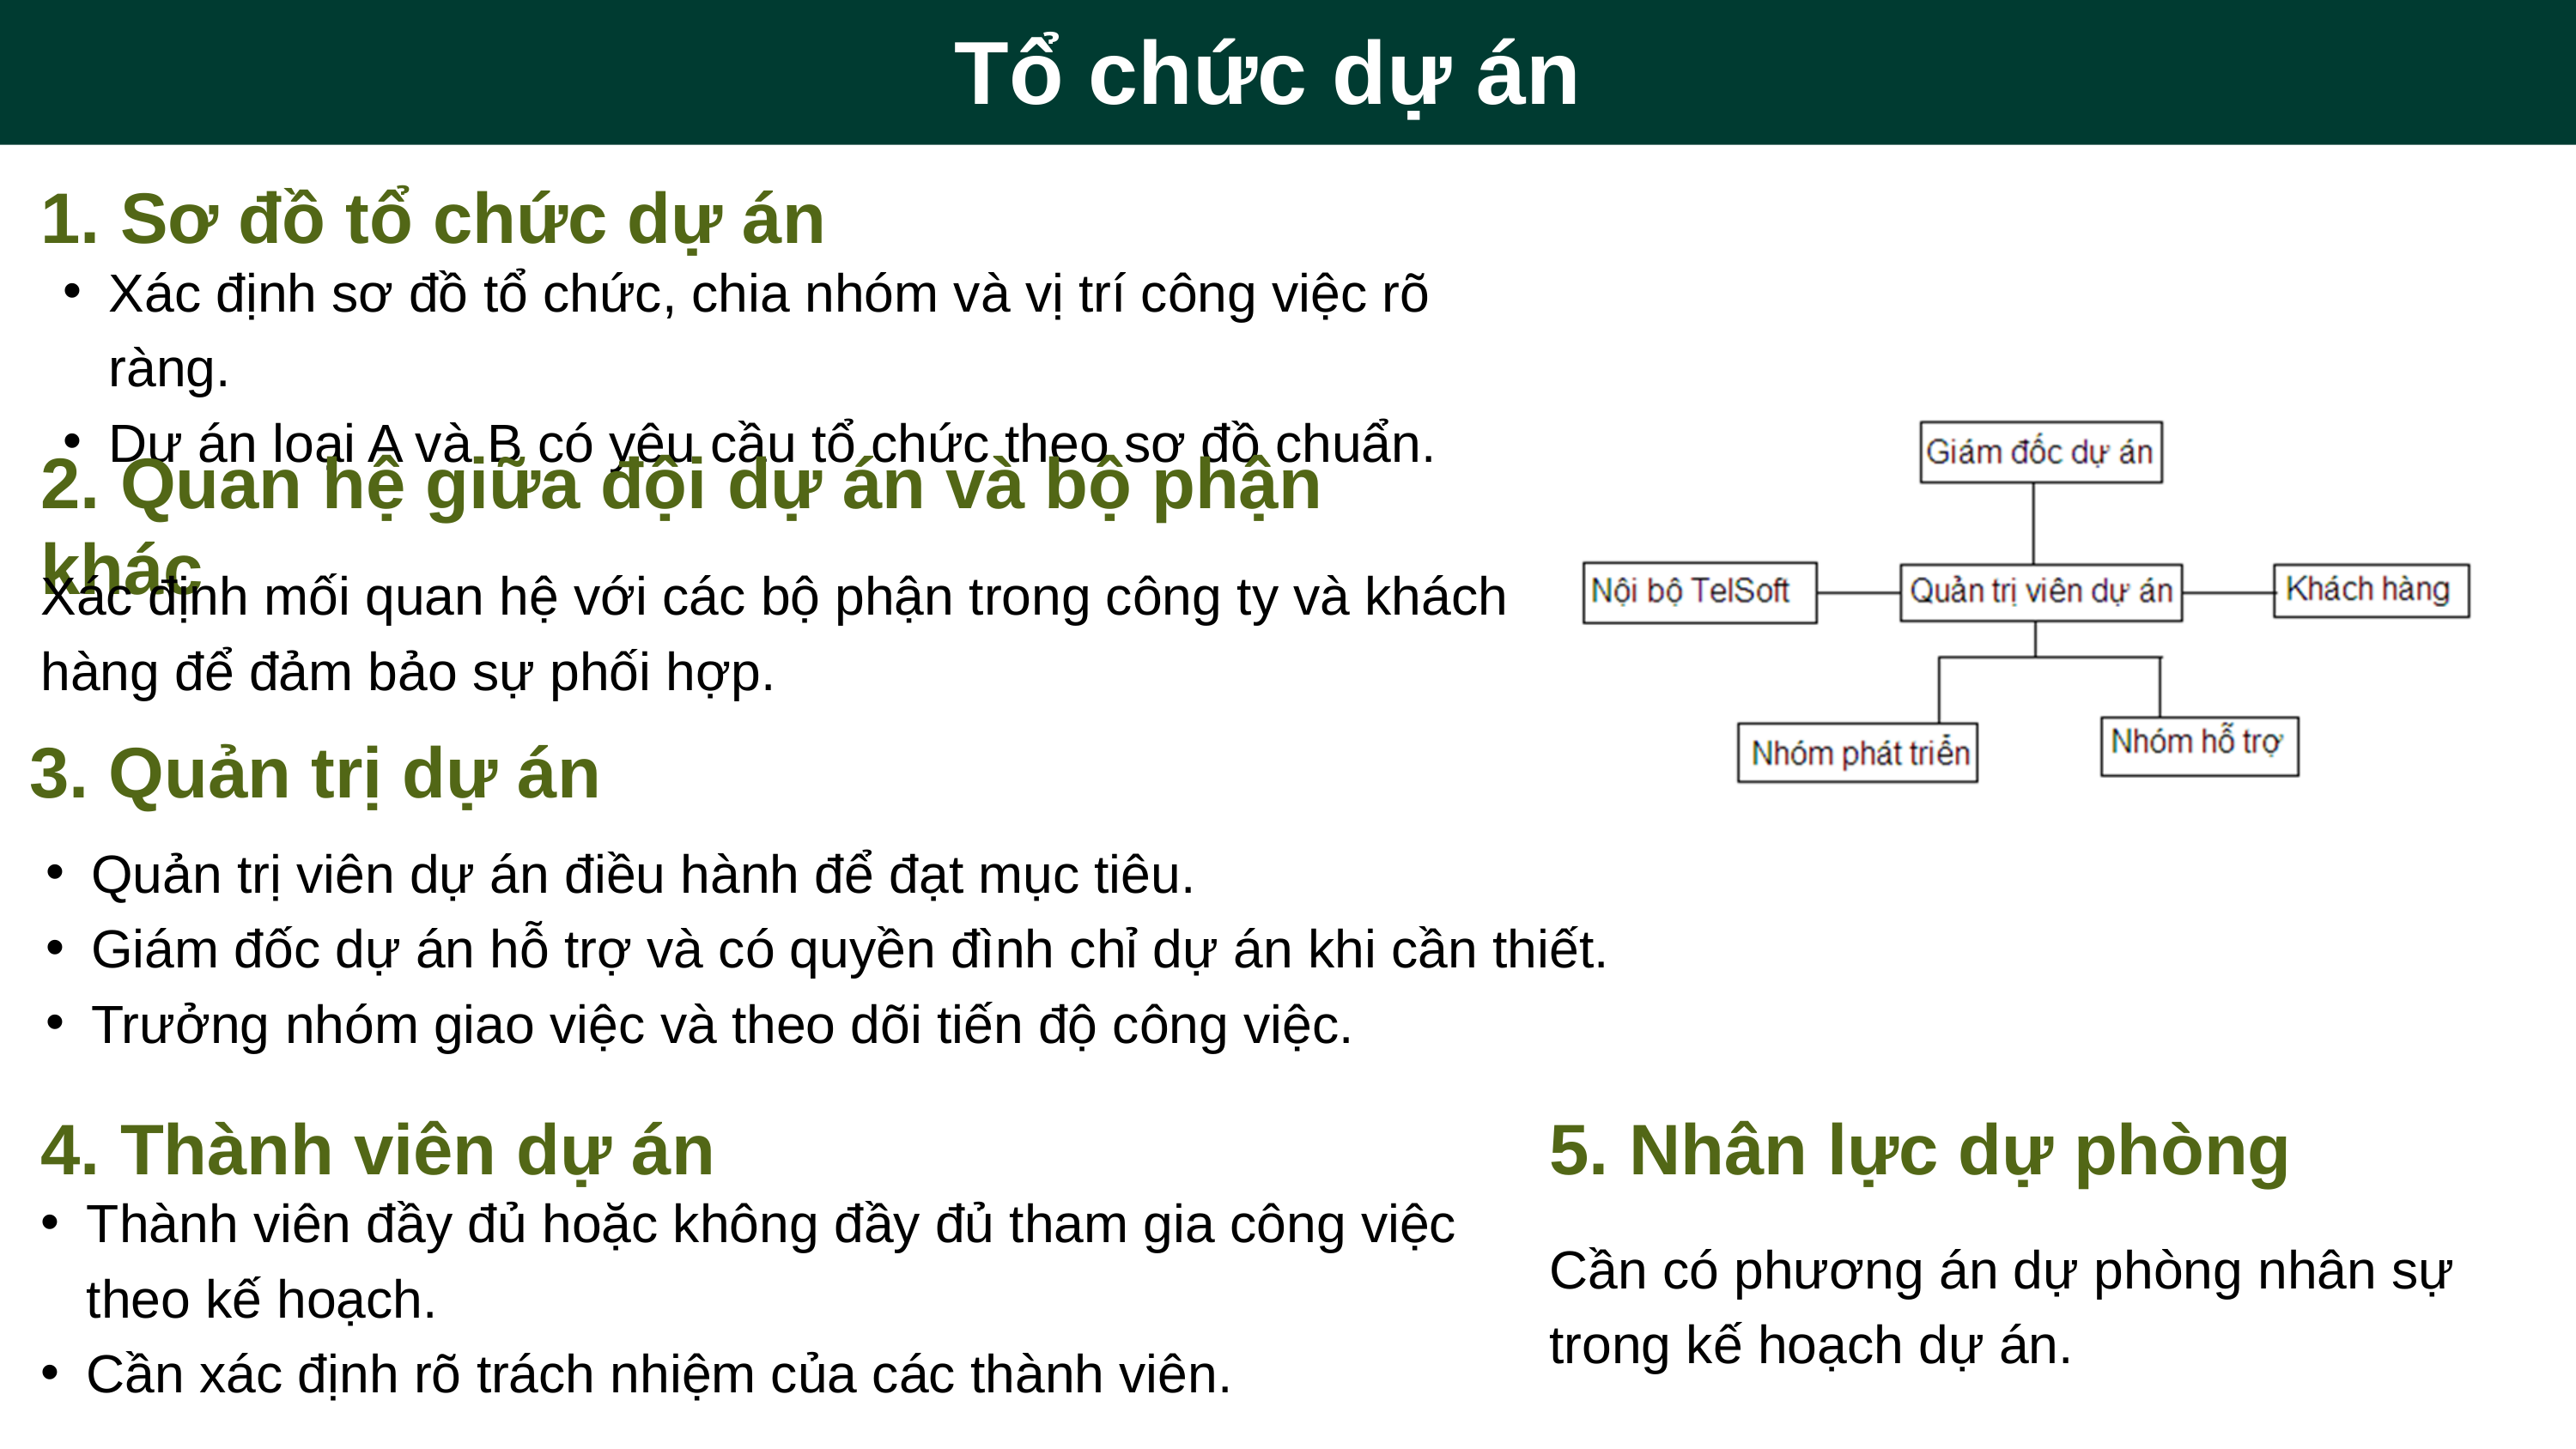

Tổ chức dự án
1. Sơ đồ tổ chức dự án
Xác định sơ đồ tổ chức, chia nhóm và vị trí công việc rõ ràng.
Dự án loại A và B có yêu cầu tổ chức theo sơ đồ chuẩn.

2. Quan hệ giữa đội dự án và bộ phận khác
Xác định mối quan hệ với các bộ phận trong công ty và khách hàng để đảm bảo sự phối hợp.
3. Quản trị dự án
Quản trị viên dự án điều hành để đạt mục tiêu.
Giám đốc dự án hỗ trợ và có quyền đình chỉ dự án khi cần thiết.
Trưởng nhóm giao việc và theo dõi tiến độ công việc.

4. Thành viên dự án
5. Nhân lực dự phòng
Thành viên đầy đủ hoặc không đầy đủ tham gia công việc theo kế hoạch.
Cần xác định rõ trách nhiệm của các thành viên.

Cần có phương án dự phòng nhân sự trong kế hoạch dự án.